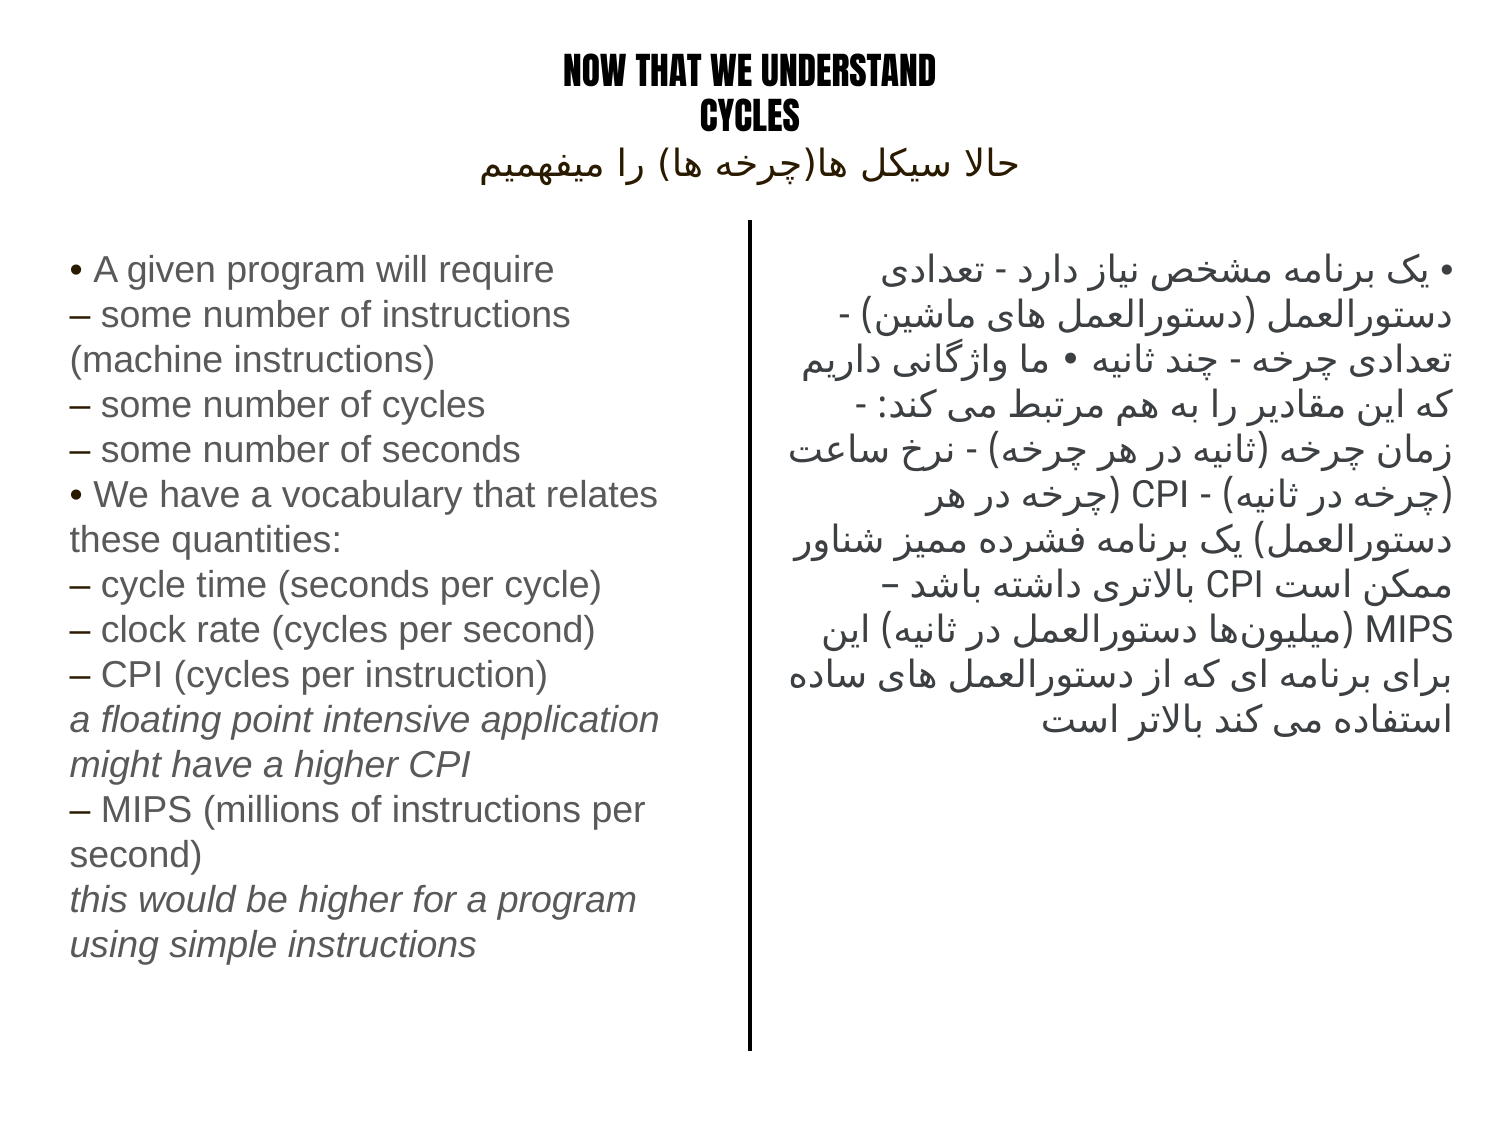

NOW THAT WE UNDERSTAND
CYCLES
حالا سیکل ها(چرخه ها) را میفهمیم
Translation is too long to be saved
• یک برنامه مشخص نیاز دارد - تعدادی دستورالعمل (دستورالعمل های ماشین) - تعدادی چرخه - چند ثانیه • ما واژگانی داریم که این مقادیر را به هم مرتبط می کند: - زمان چرخه (ثانیه در هر چرخه) - نرخ ساعت (چرخه در ثانیه) - CPI (چرخه در هر دستورالعمل) یک برنامه فشرده ممیز شناور ممکن است CPI بالاتری داشته باشد – MIPS (میلیون‌ها دستورالعمل در ثانیه) این برای برنامه ای که از دستورالعمل های ساده استفاده می کند بالاتر است
• A given program will require
– some number of instructions (machine instructions)
– some number of cycles
– some number of seconds
• We have a vocabulary that relates these quantities:
– cycle time (seconds per cycle)
– clock rate (cycles per second)
– CPI (cycles per instruction)
a floating point intensive application might have a higher CPI
– MIPS (millions of instructions per second)
this would be higher for a program using simple instructions